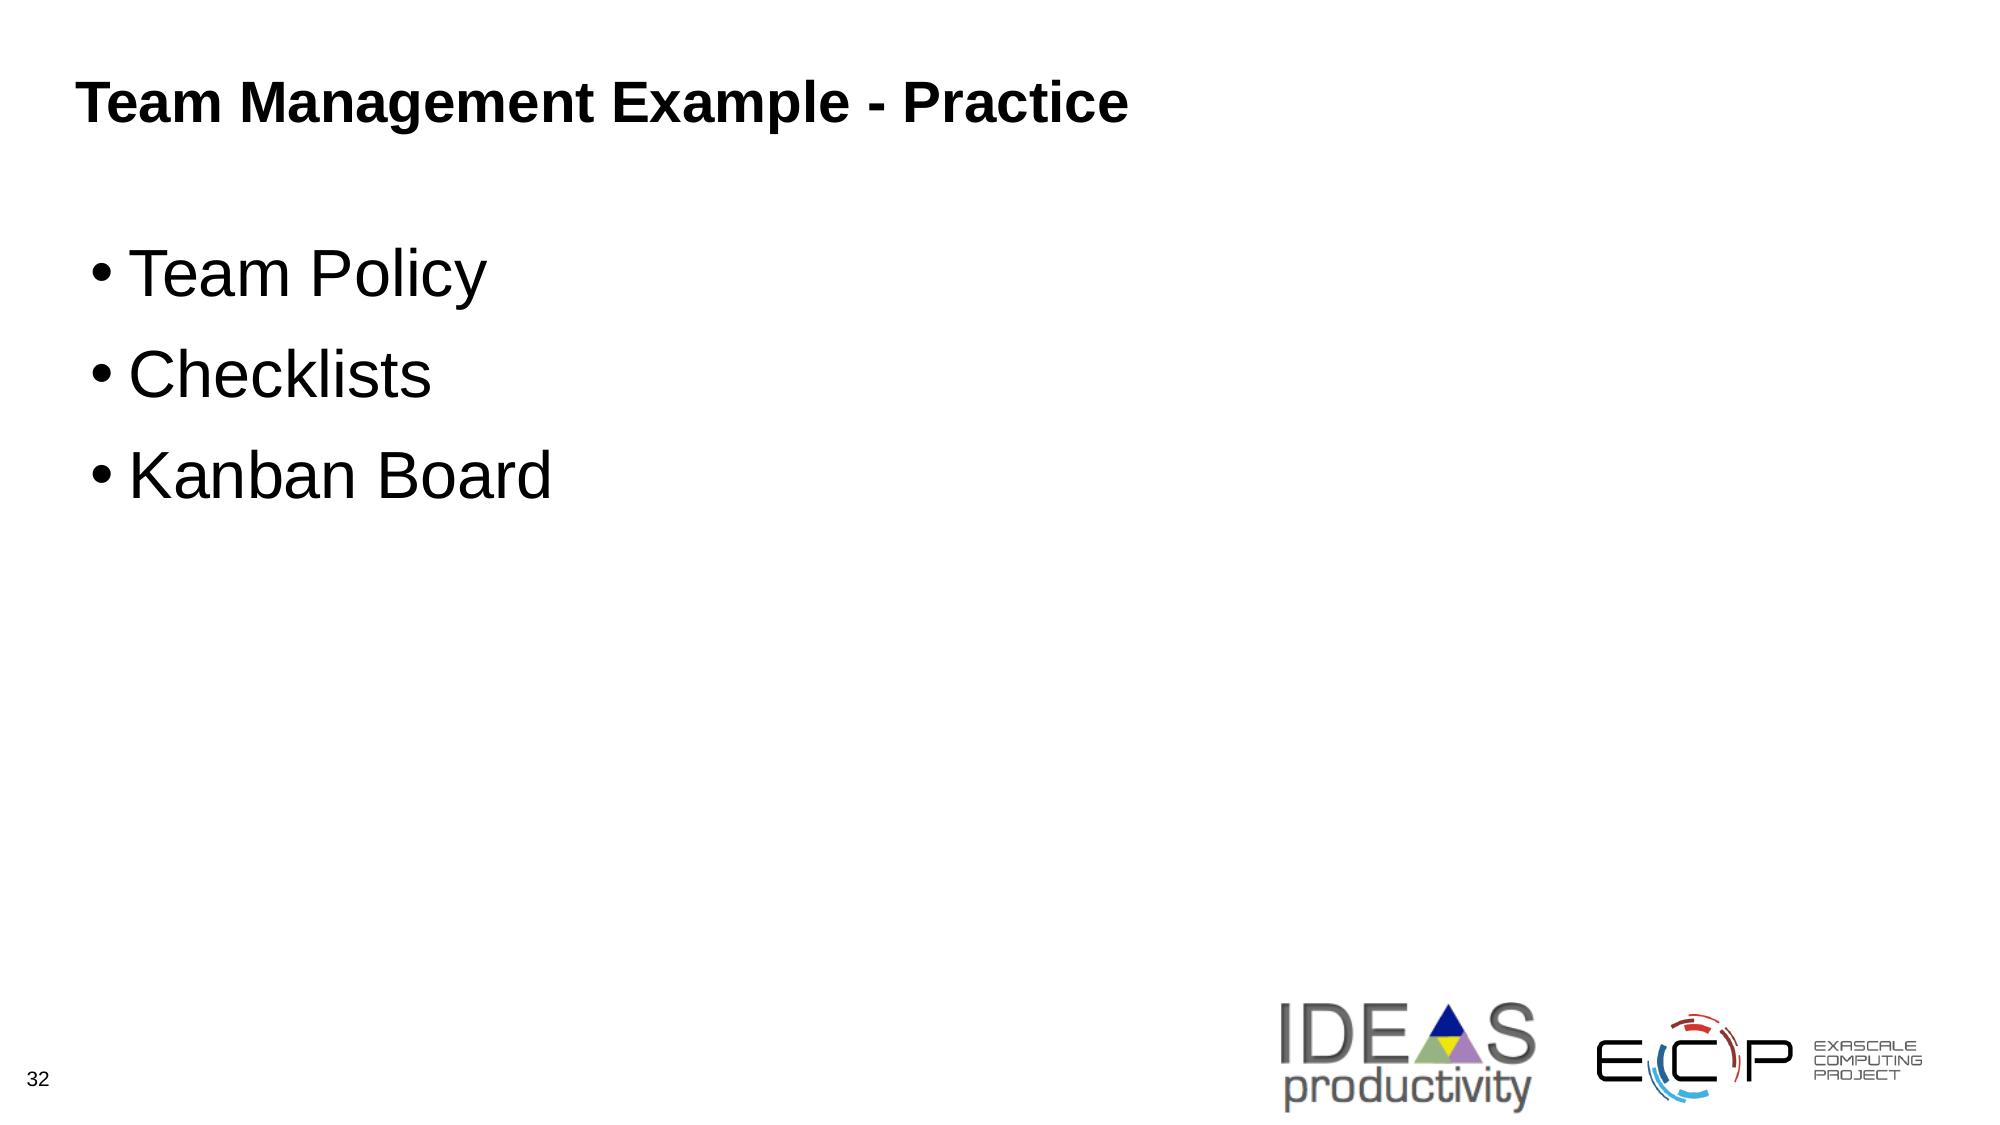

# Team Management Example - Practice
Team Policy
Checklists
Kanban Board